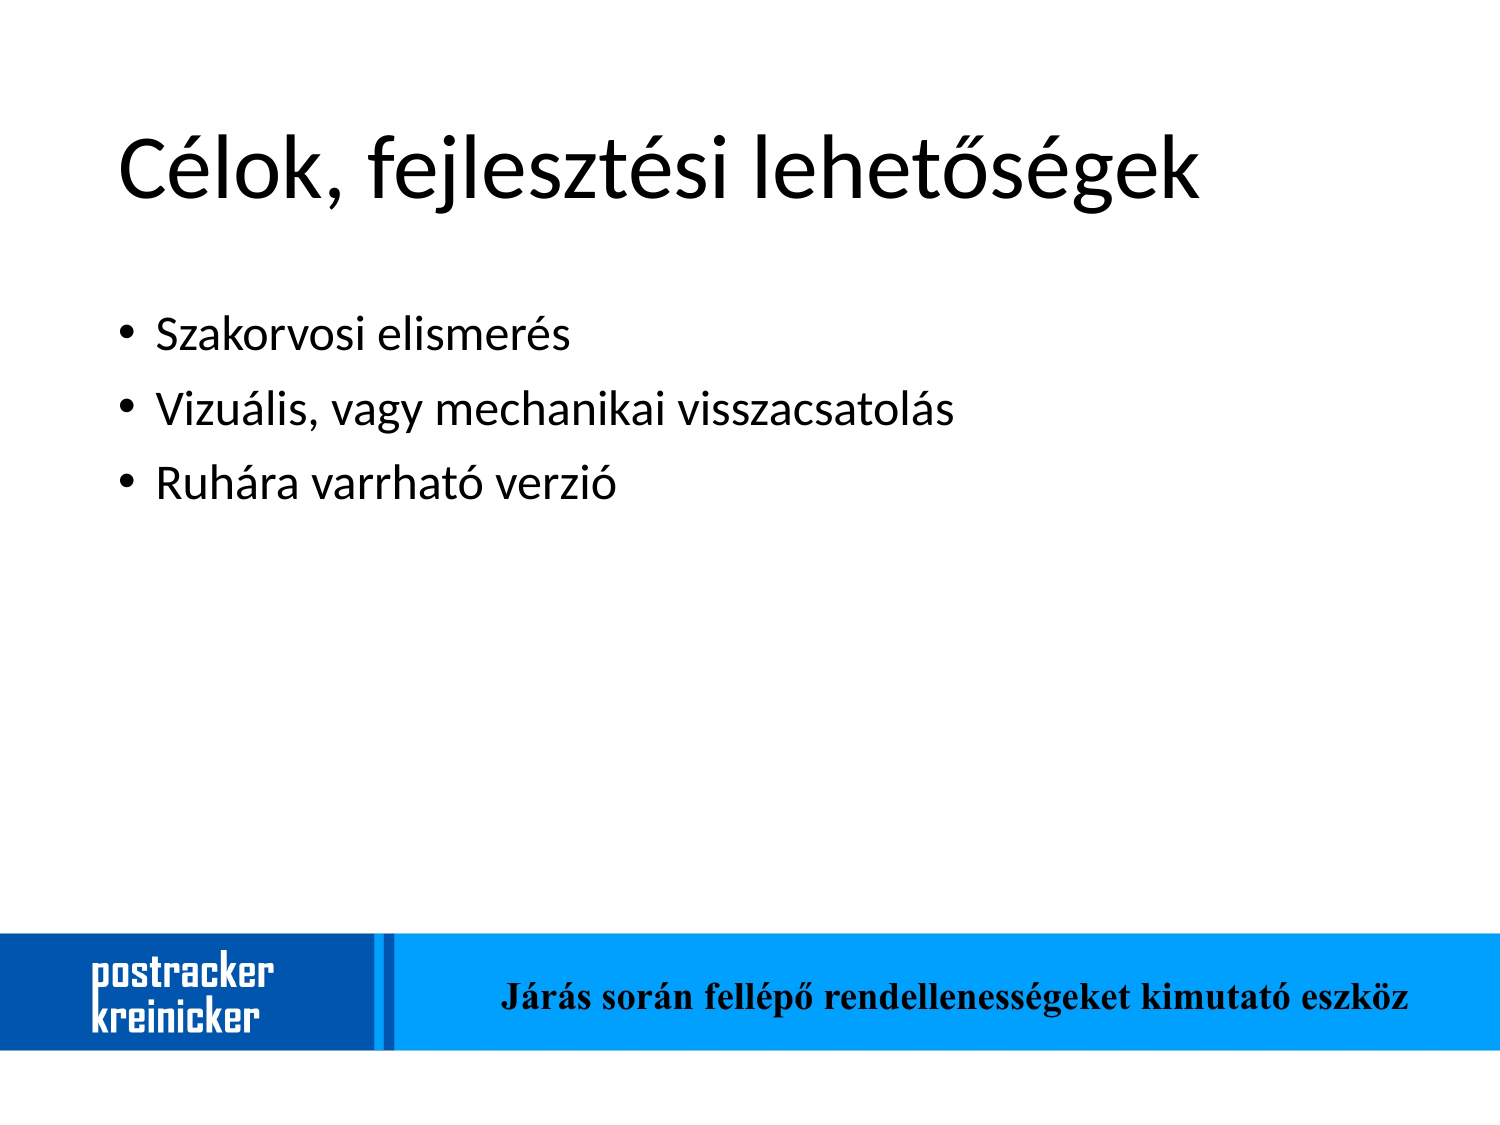

# Célok, fejlesztési lehetőségek
Szakorvosi elismerés
Vizuális, vagy mechanikai visszacsatolás
Ruhára varrható verzió